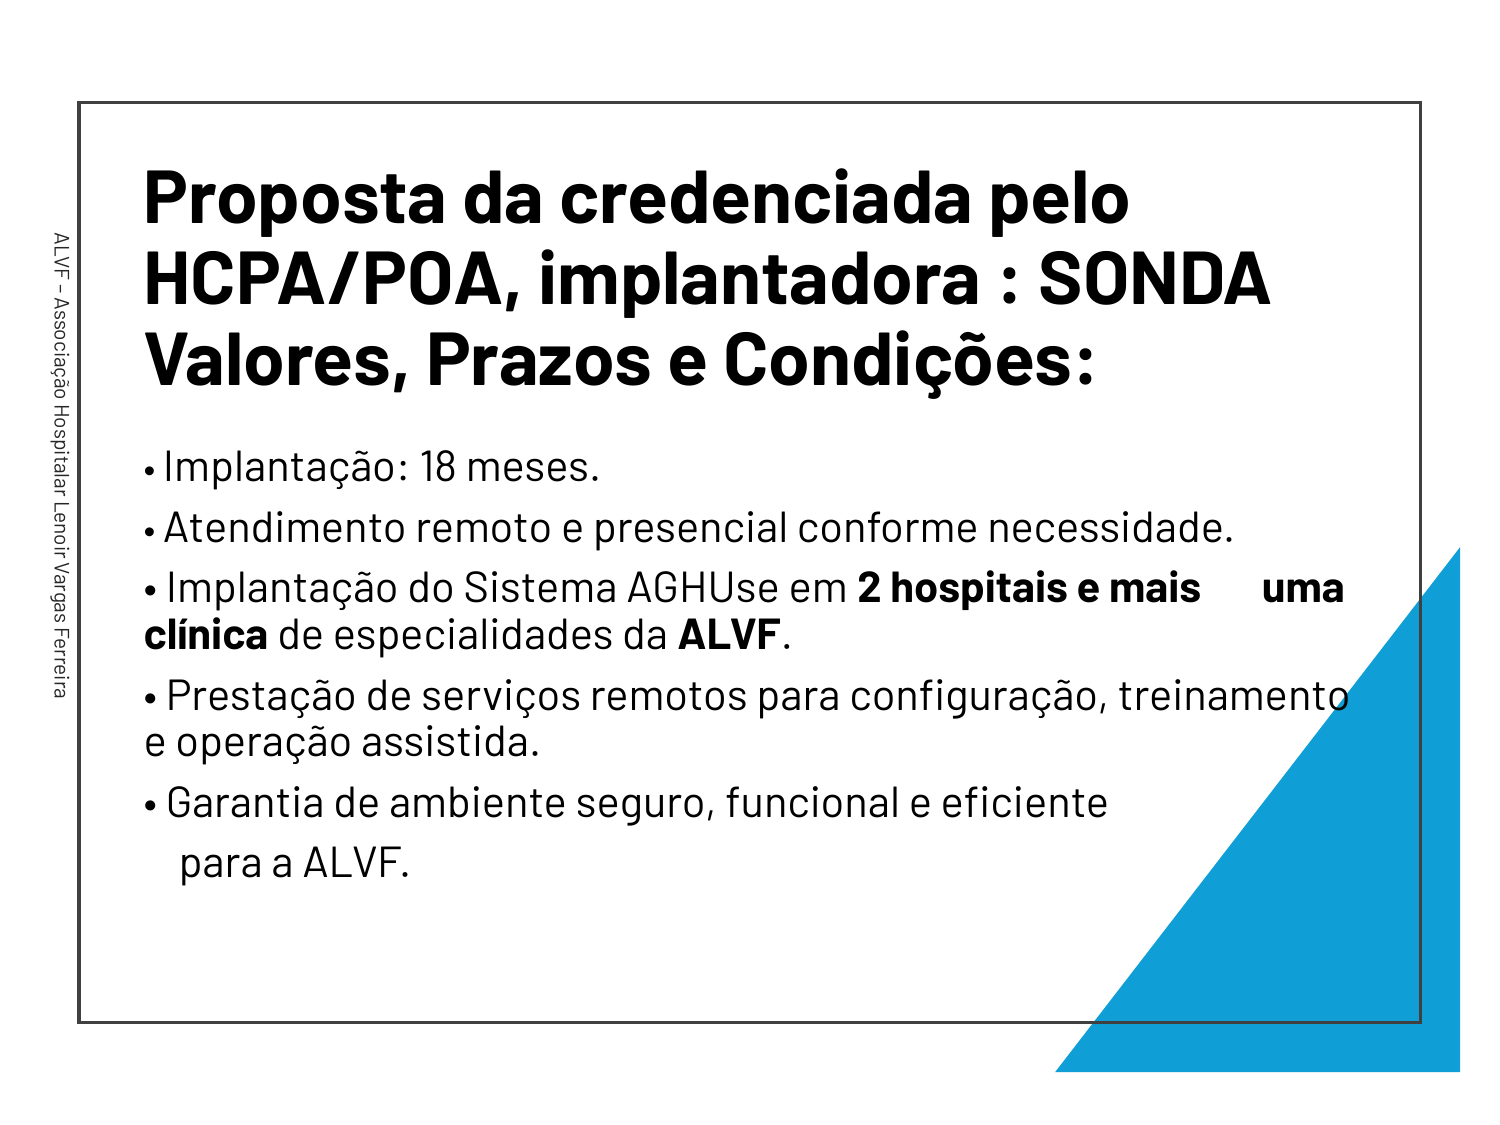

# Proposta da credenciada pelo HCPA/POA, implantadora : SONDA Valores, Prazos e Condições:
• Implantação: 18 meses.
• Atendimento remoto e presencial conforme necessidade.
• Implantação do Sistema AGHUse em 2 hospitais e mais       uma clínica de especialidades da ALVF.
• Prestação de serviços remotos para configuração, treinamento e operação assistida.
• Garantia de ambiente seguro, funcional e eficiente
    para a ALVF.

ALVF – Associação Hospitalar Lenoir Vargas Ferreira